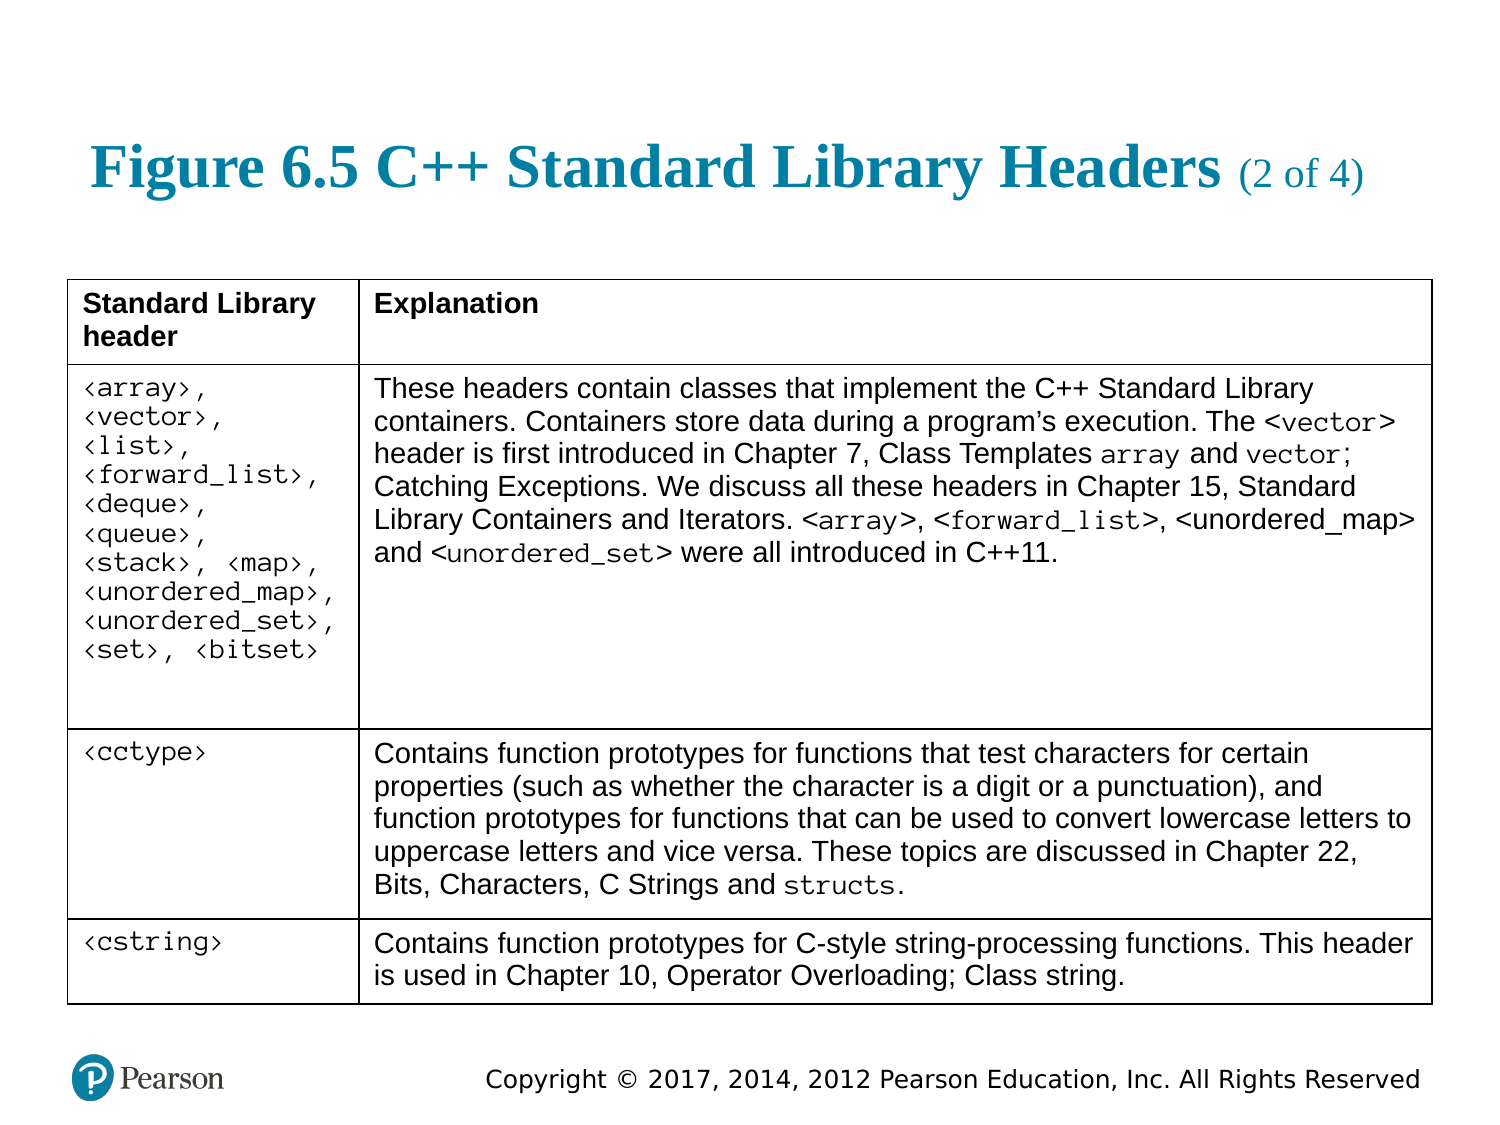

# Figure 6.5 C++ Standard Library Headers (2 of 4)
| Standard Library header | Explanation |
| --- | --- |
| <array>, <vector>, <list>, <forward\_list>, <deque>, <queue>, <stack>, <map>, <unordered\_map>, <unordered\_set>, <set>, <bitset> | These headers contain classes that implement the C++ Standard Library containers. Containers store data during a program’s execution. The <vector> header is first introduced in Chapter 7, Class Templates array and vector; Catching Exceptions. We discuss all these headers in Chapter 15, Standard Library Containers and Iterators. <array>, <forward\_list>, <unordered\_map> and <unordered\_set> were all introduced in C++11. |
| <cctype> | Contains function prototypes for functions that test characters for certain properties (such as whether the character is a digit or a punctuation), and function prototypes for functions that can be used to convert lowercase letters to uppercase letters and vice versa. These topics are discussed in Chapter 22, Bits, Characters, C Strings and structs. |
| <cstring> | Contains function prototypes for C-style string-processing functions. This header is used in Chapter 10, Operator Overloading; Class string. |